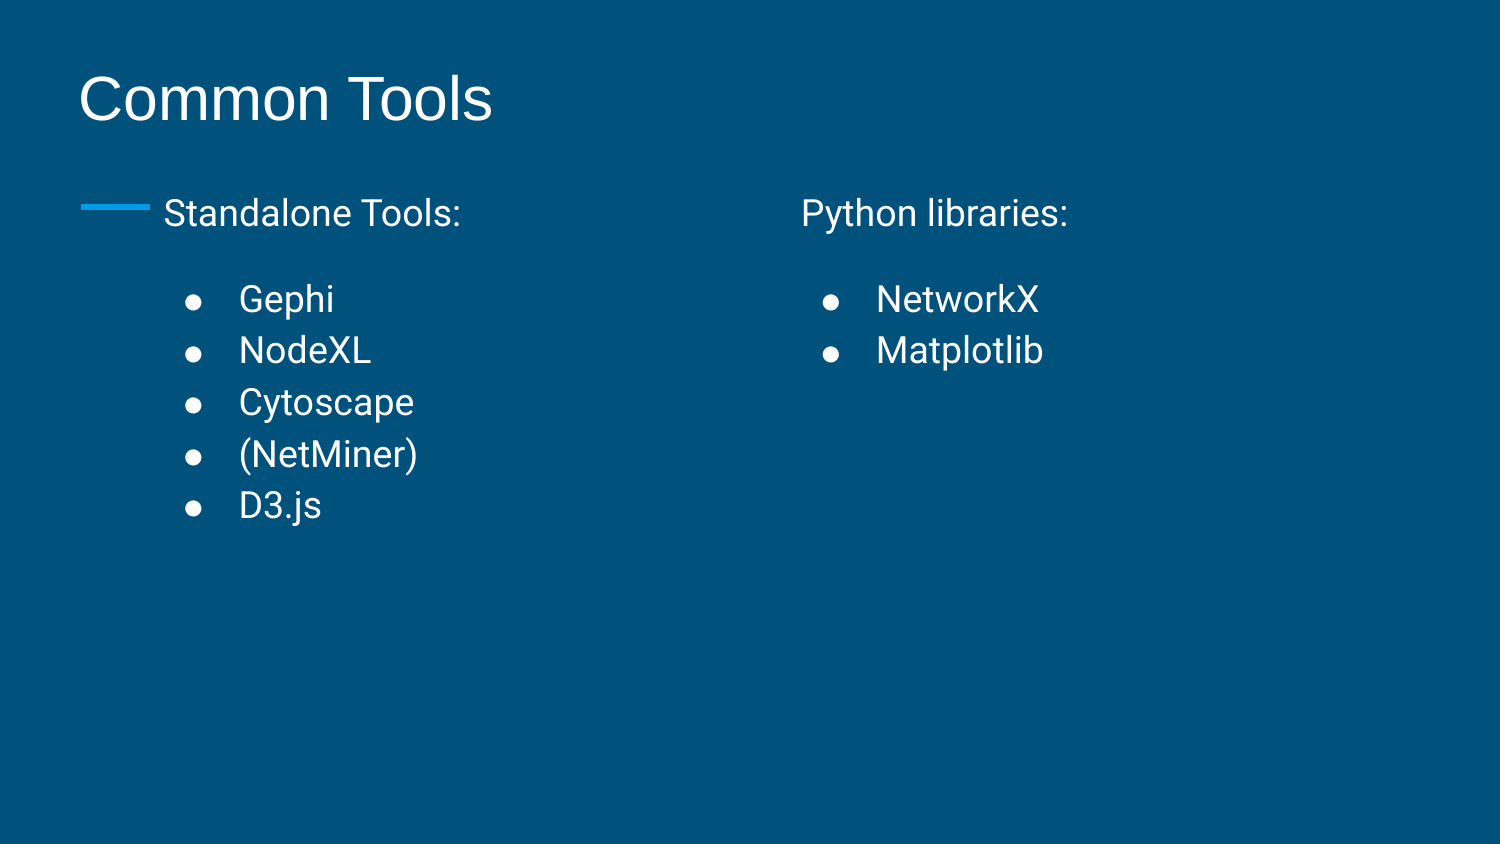

# Common Tools
Standalone Tools:
Gephi
NodeXL
Cytoscape
(NetMiner)
D3.js
Python libraries:
NetworkX
Matplotlib